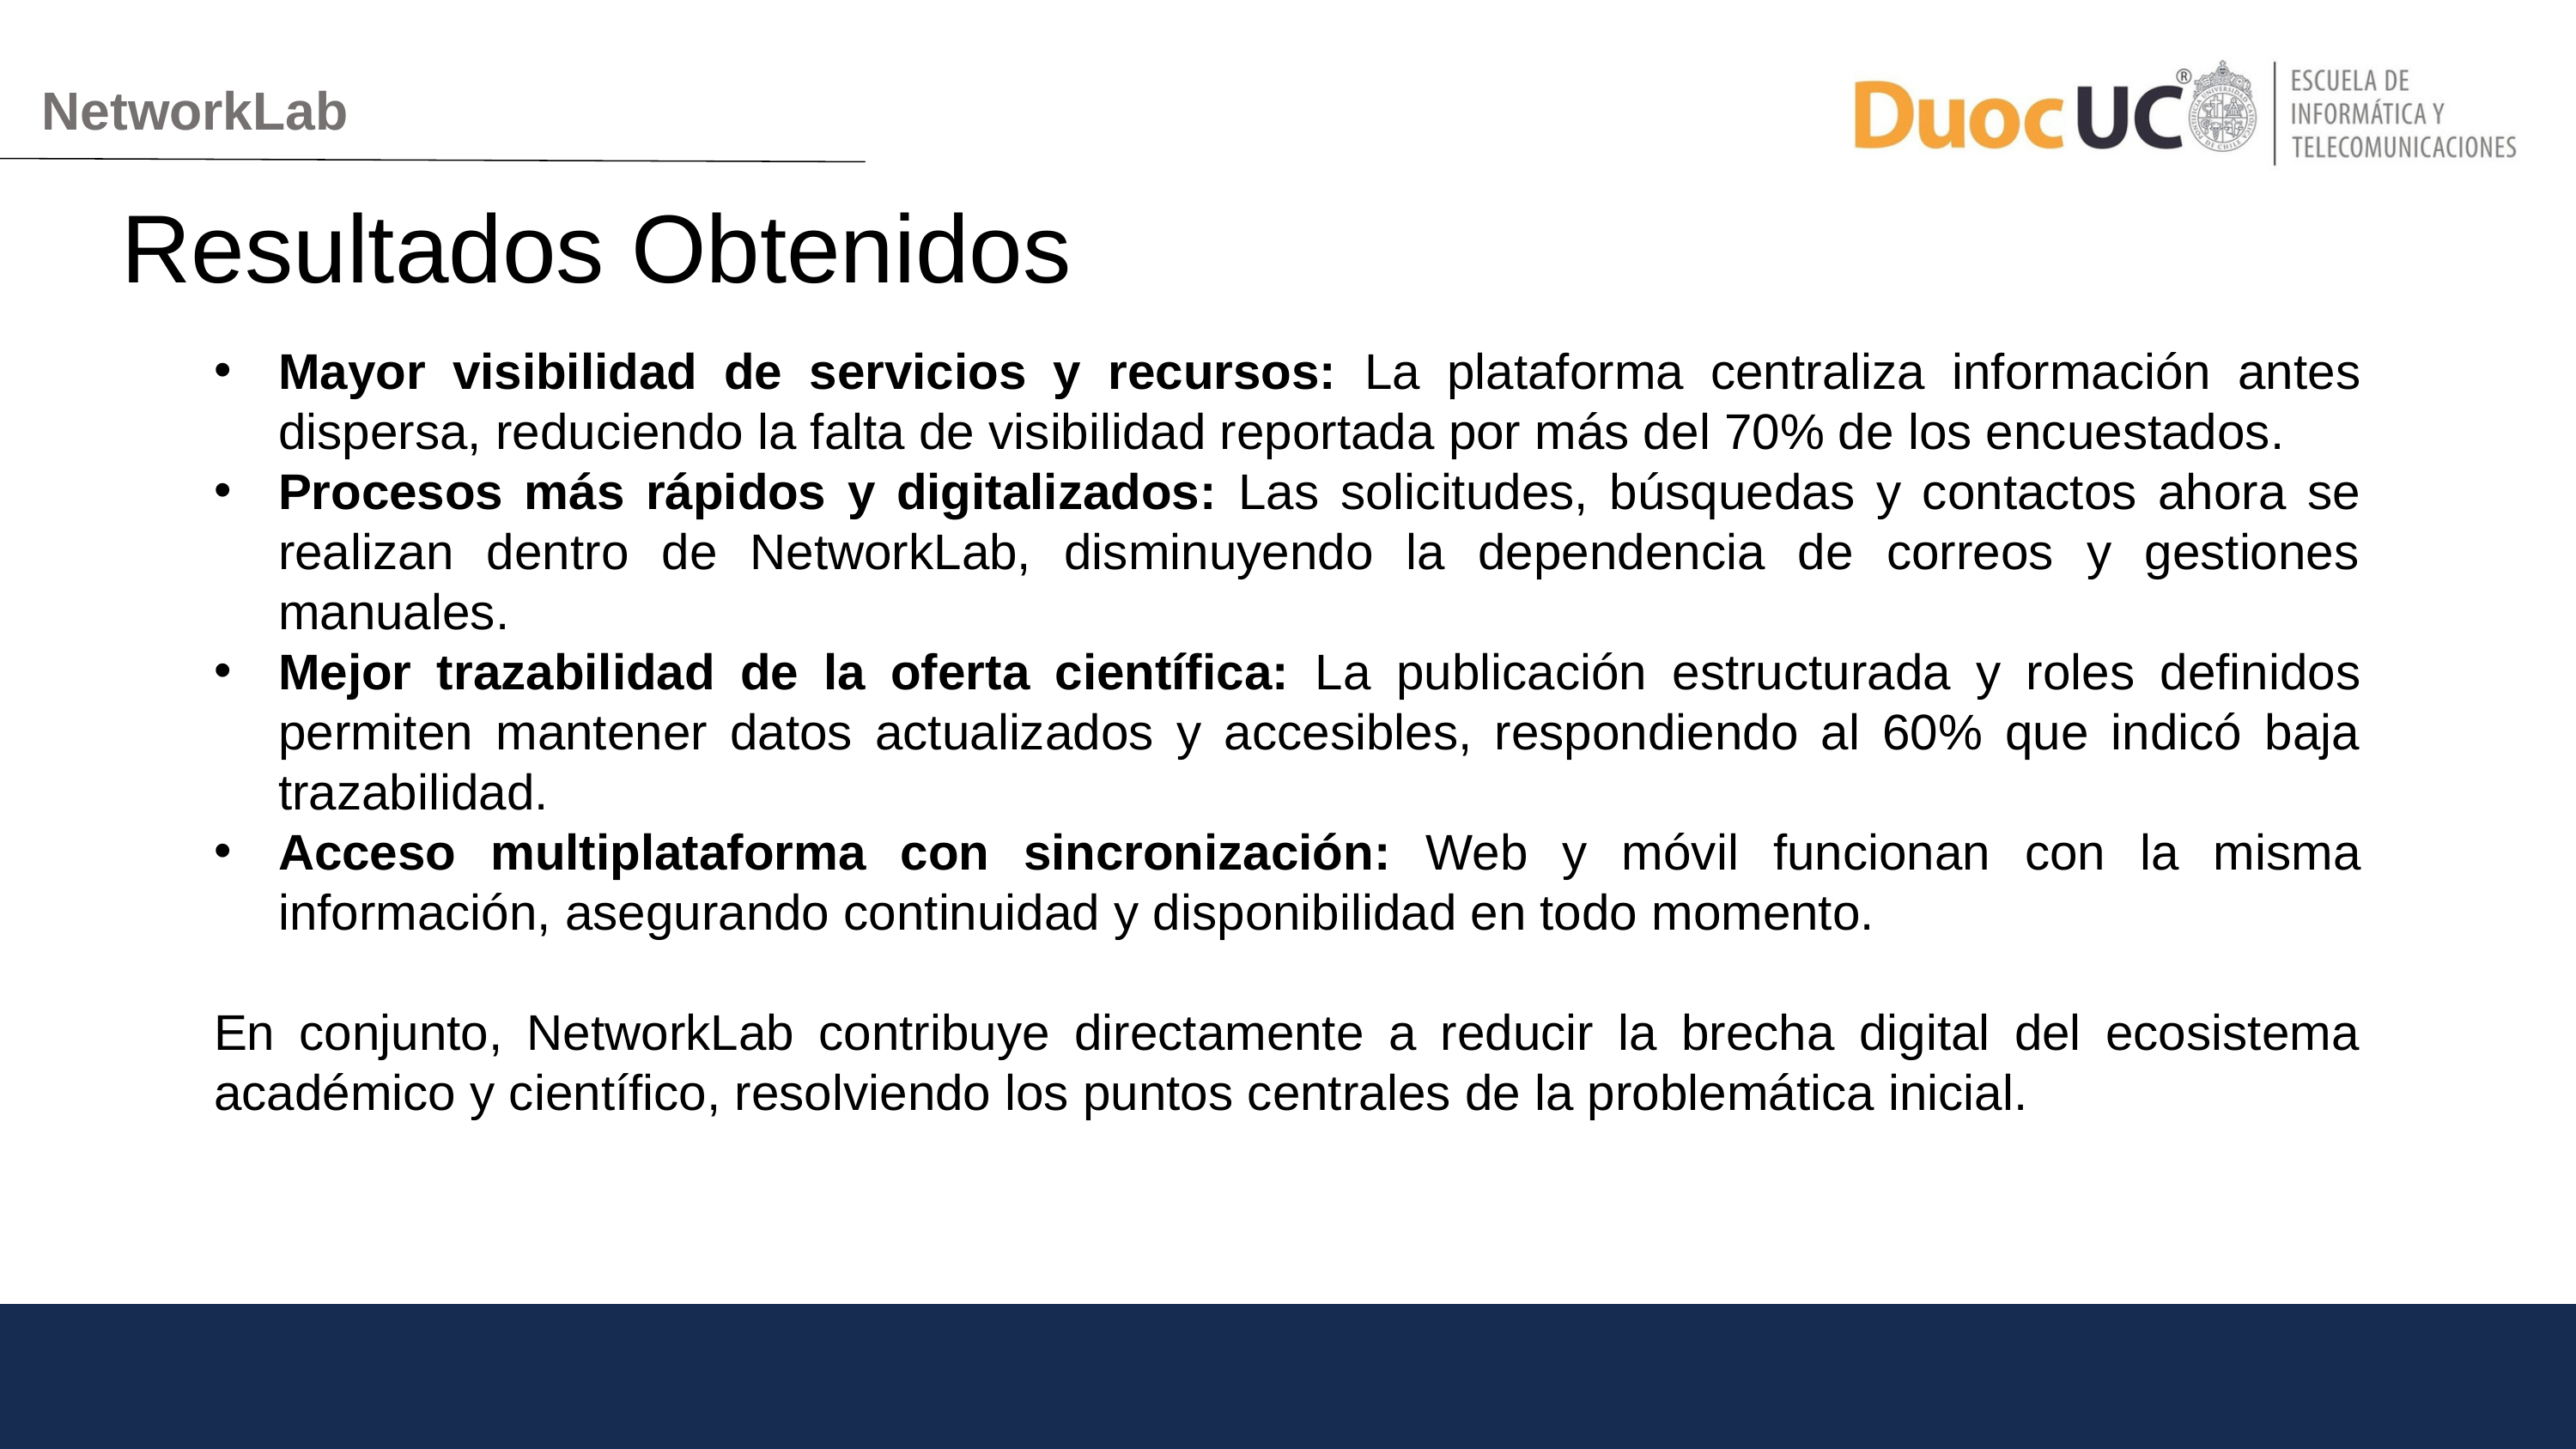

NetworkLab

Resultados Obtenidos
Mayor visibilidad de servicios y recursos: La plataforma centraliza información antes dispersa, reduciendo la falta de visibilidad reportada por más del 70% de los encuestados.
Procesos más rápidos y digitalizados: Las solicitudes, búsquedas y contactos ahora se realizan dentro de NetworkLab, disminuyendo la dependencia de correos y gestiones manuales.
Mejor trazabilidad de la oferta científica: La publicación estructurada y roles definidos permiten mantener datos actualizados y accesibles, respondiendo al 60% que indicó baja trazabilidad.
Acceso multiplataforma con sincronización: Web y móvil funcionan con la misma información, asegurando continuidad y disponibilidad en todo momento.

En conjunto, NetworkLab contribuye directamente a reducir la brecha digital del ecosistema académico y científico, resolviendo los puntos centrales de la problemática inicial.